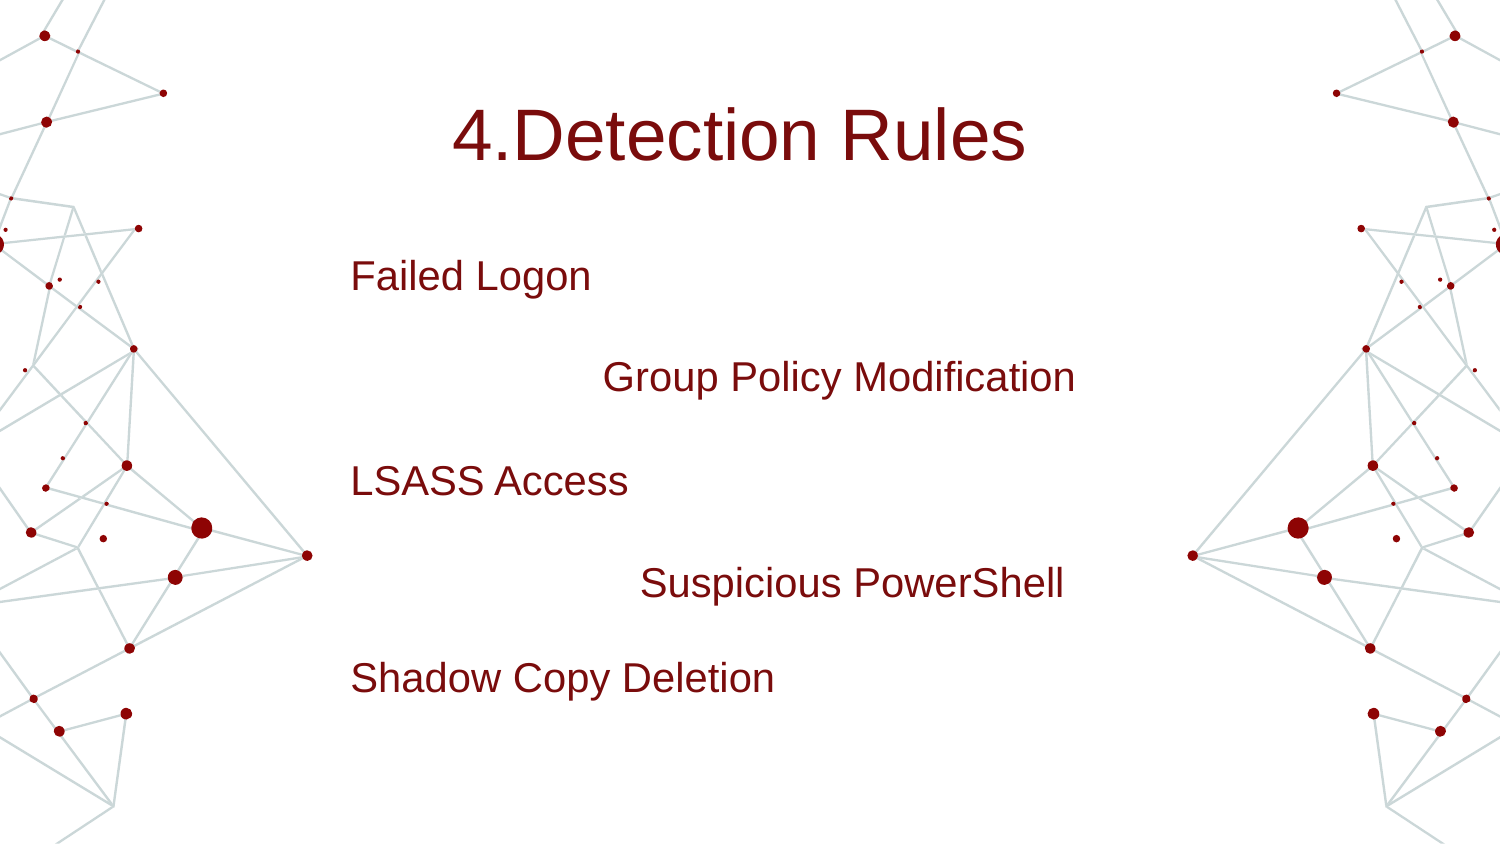

# 4.Detection Rules
Failed Logon
Group Policy Modification
LSASS Access
Suspicious PowerShell
Shadow Copy Deletion